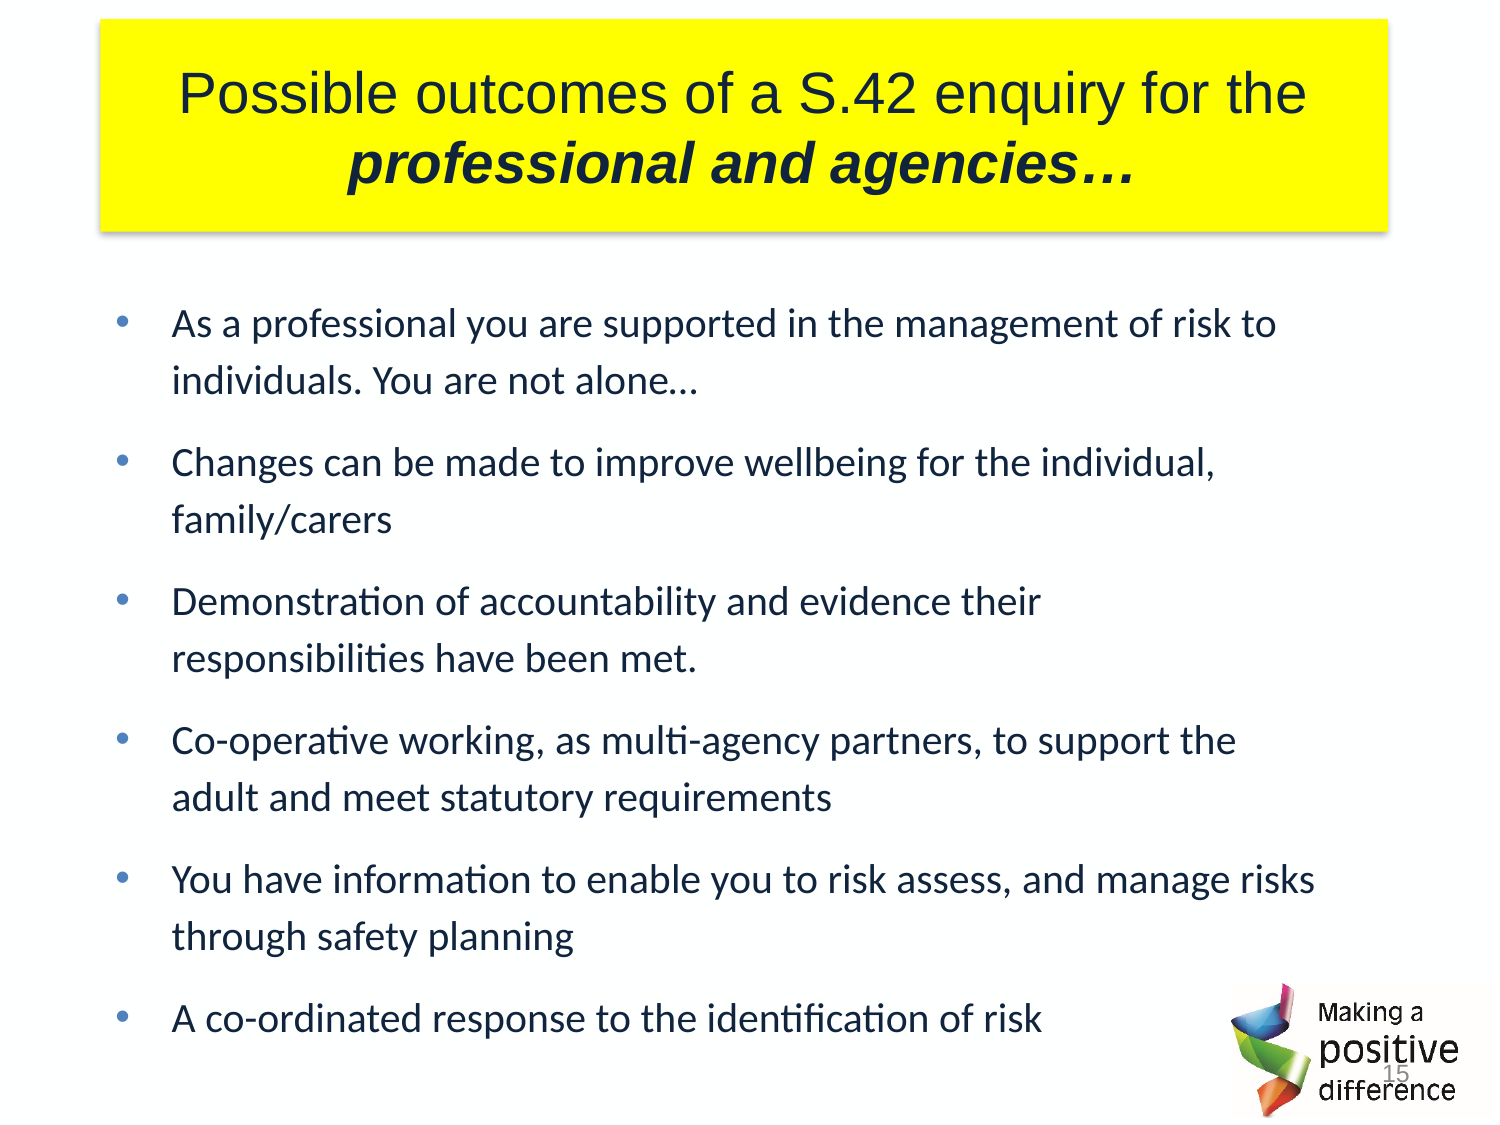

# Possible outcomes of a S.42 enquiry for the professional and agencies…
As a professional you are supported in the management of risk to individuals. You are not alone…
Changes can be made to improve wellbeing for the individual, family/carers
Demonstration of accountability and evidence their responsibilities have been met.
Co-operative working, as multi-agency partners, to support the adult and meet statutory requirements
You have information to enable you to risk assess, and manage risks through safety planning
A co-ordinated response to the identification of risk

15